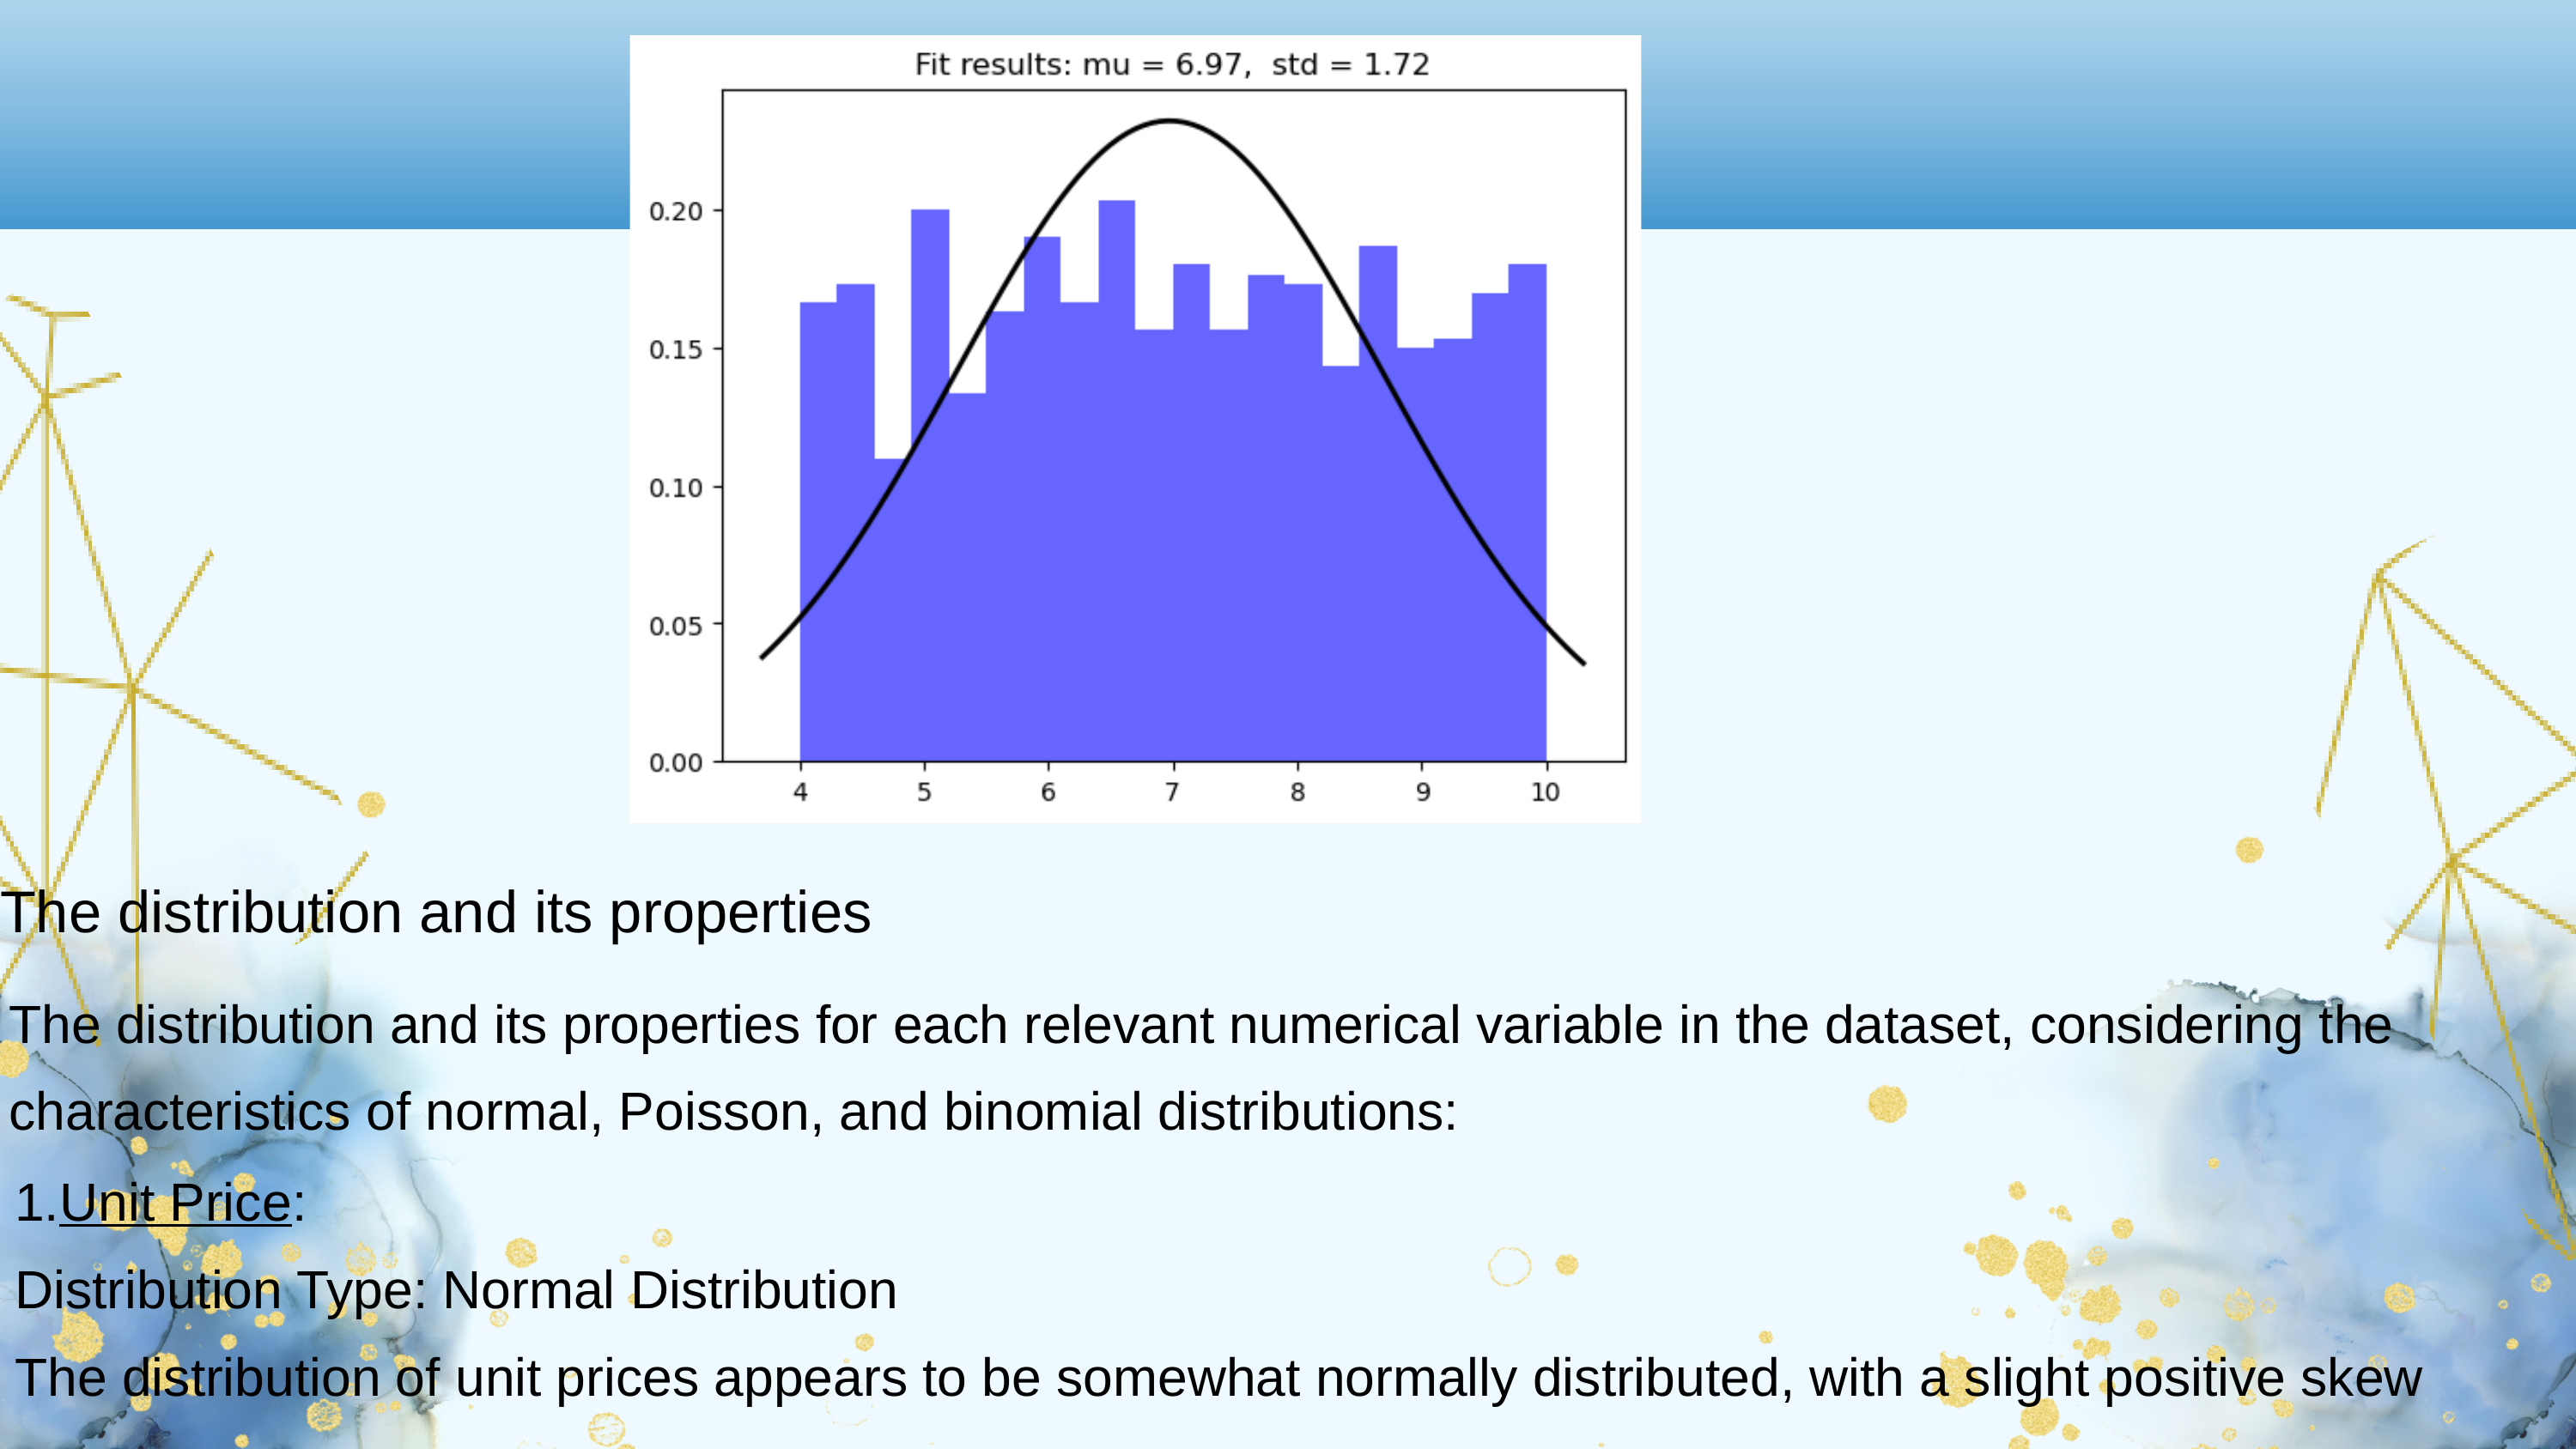

The distribution and its properties
The distribution and its properties for each relevant numerical variable in the dataset, considering the characteristics of normal, Poisson, and binomial distributions:
1.Unit Price:
Distribution Type: Normal Distribution
The distribution of unit prices appears to be somewhat normally distributed, with a slight positive skew